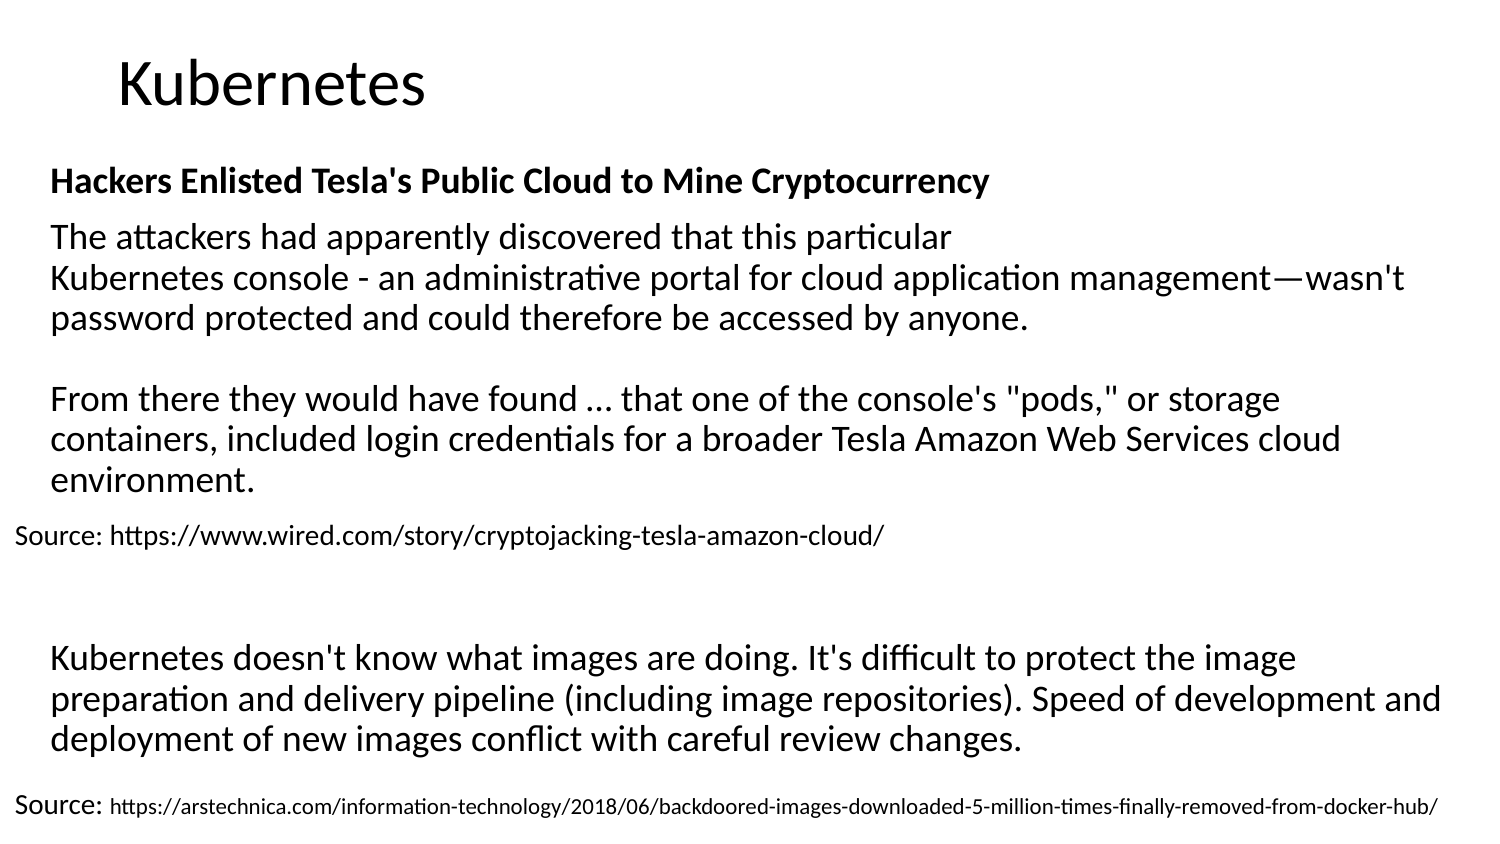

# Kubernetes
Hackers Enlisted Tesla's Public Cloud to Mine Cryptocurrency
The attackers had apparently discovered that this particular
Kubernetes console - an administrative portal for cloud application management—wasn't password protected and could therefore be accessed by anyone.
From there they would have found … that one of the console's "pods," or storage containers, included login credentials for a broader Tesla Amazon Web Services cloud environment.

Source: https://www.wired.com/story/cryptojacking-tesla-amazon-cloud/
Kubernetes doesn't know what images are doing. It's difficult to protect the image preparation and delivery pipeline (including image repositories). Speed of development and deployment of new images conflict with careful review changes.
Source: https://arstechnica.com/information-technology/2018/06/backdoored-images-downloaded-5-million-times-finally-removed-from-docker-hub/